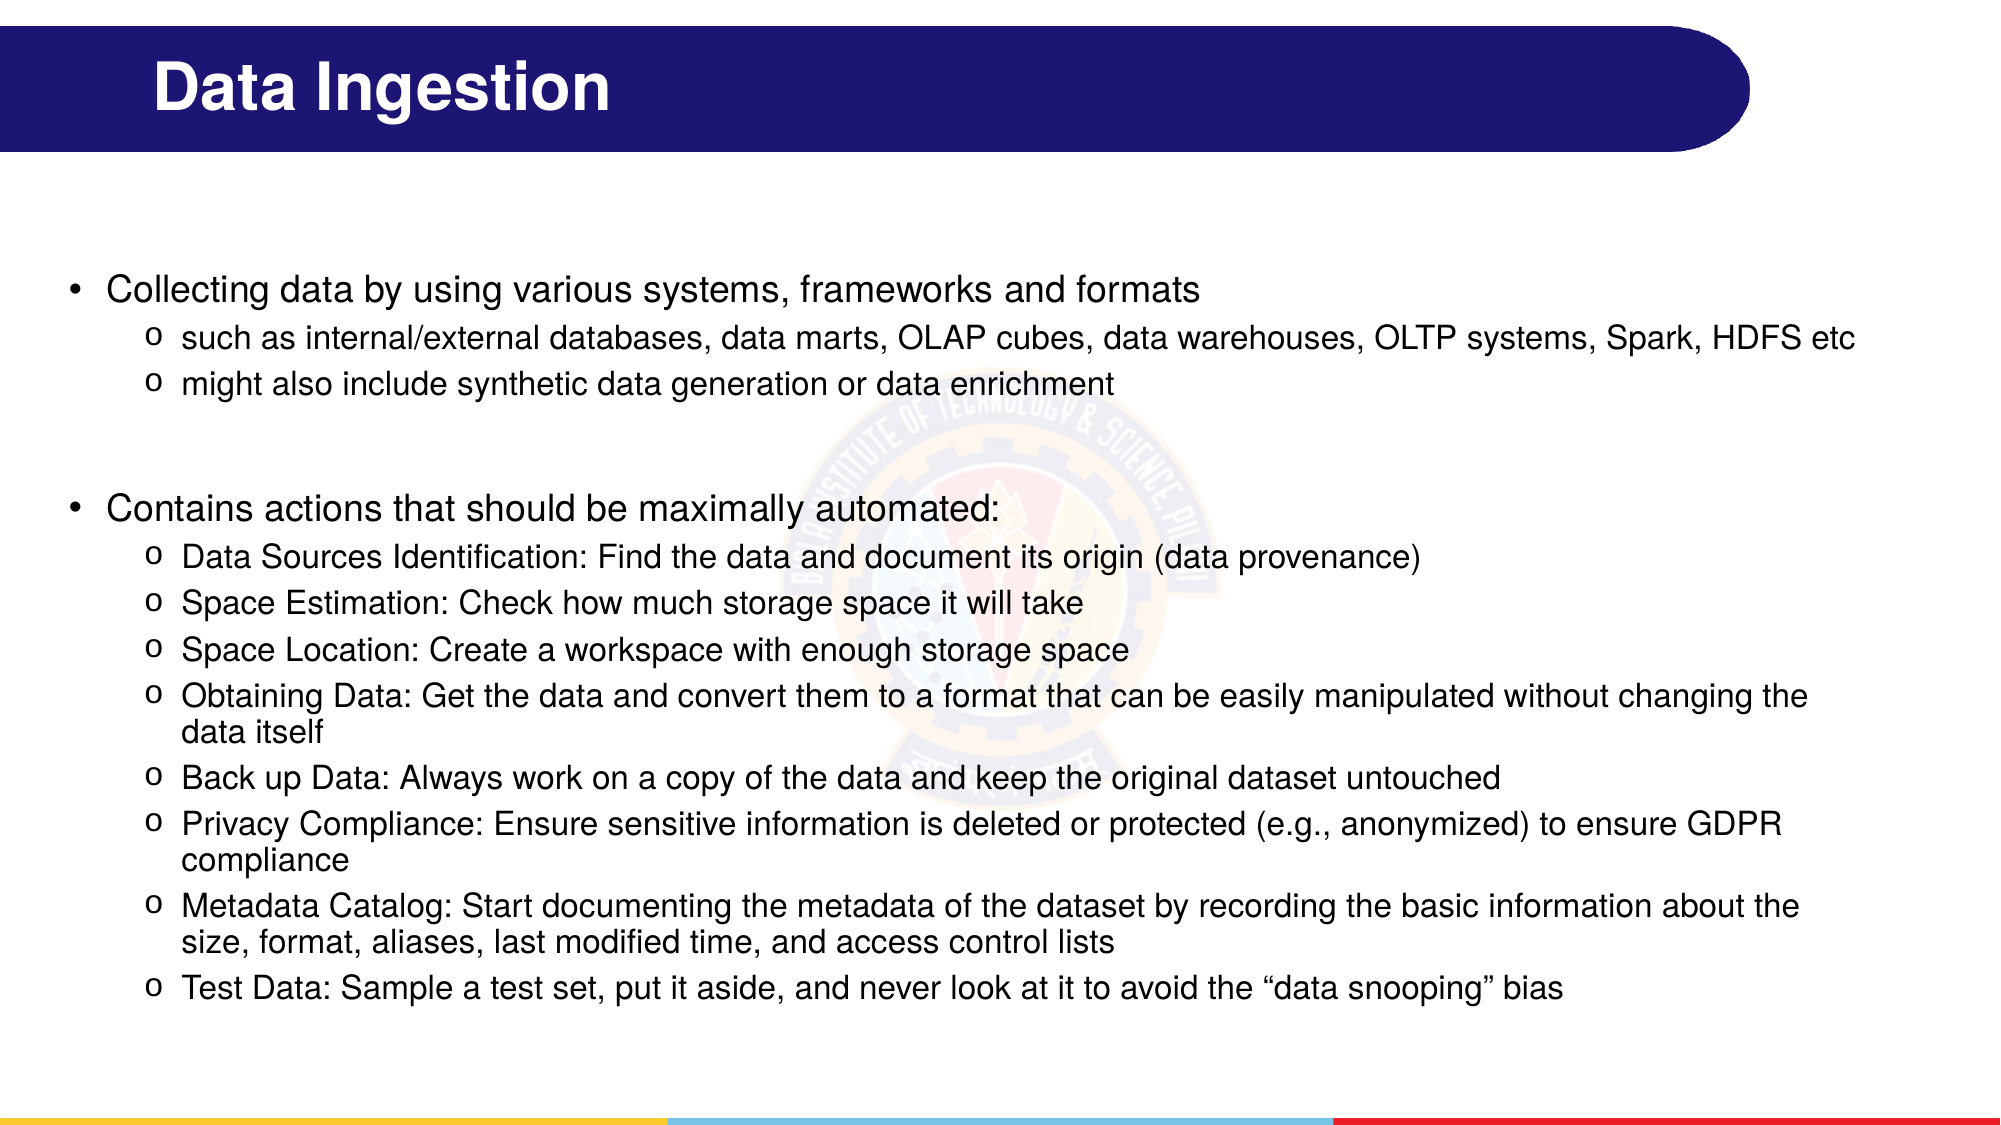

# Data Ingestion

Collecting data by using various systems, frameworks and formats
such as internal/external databases, data marts, OLAP cubes, data warehouses, OLTP systems, Spark, HDFS etc
might also include synthetic data generation or data enrichment

Contains actions that should be maximally automated:
Data Sources Identification: Find the data and document its origin (data provenance)
Space Estimation: Check how much storage space it will take
Space Location: Create a workspace with enough storage space
Obtaining Data: Get the data and convert them to a format that can be easily manipulated without changing the data itself
Back up Data: Always work on a copy of the data and keep the original dataset untouched
Privacy Compliance: Ensure sensitive information is deleted or protected (e.g., anonymized) to ensure GDPR compliance
Metadata Catalog: Start documenting the metadata of the dataset by recording the basic information about the size, format, aliases, last modified time, and access control lists
Test Data: Sample a test set, put it aside, and never look at it to avoid the “data snooping” bias